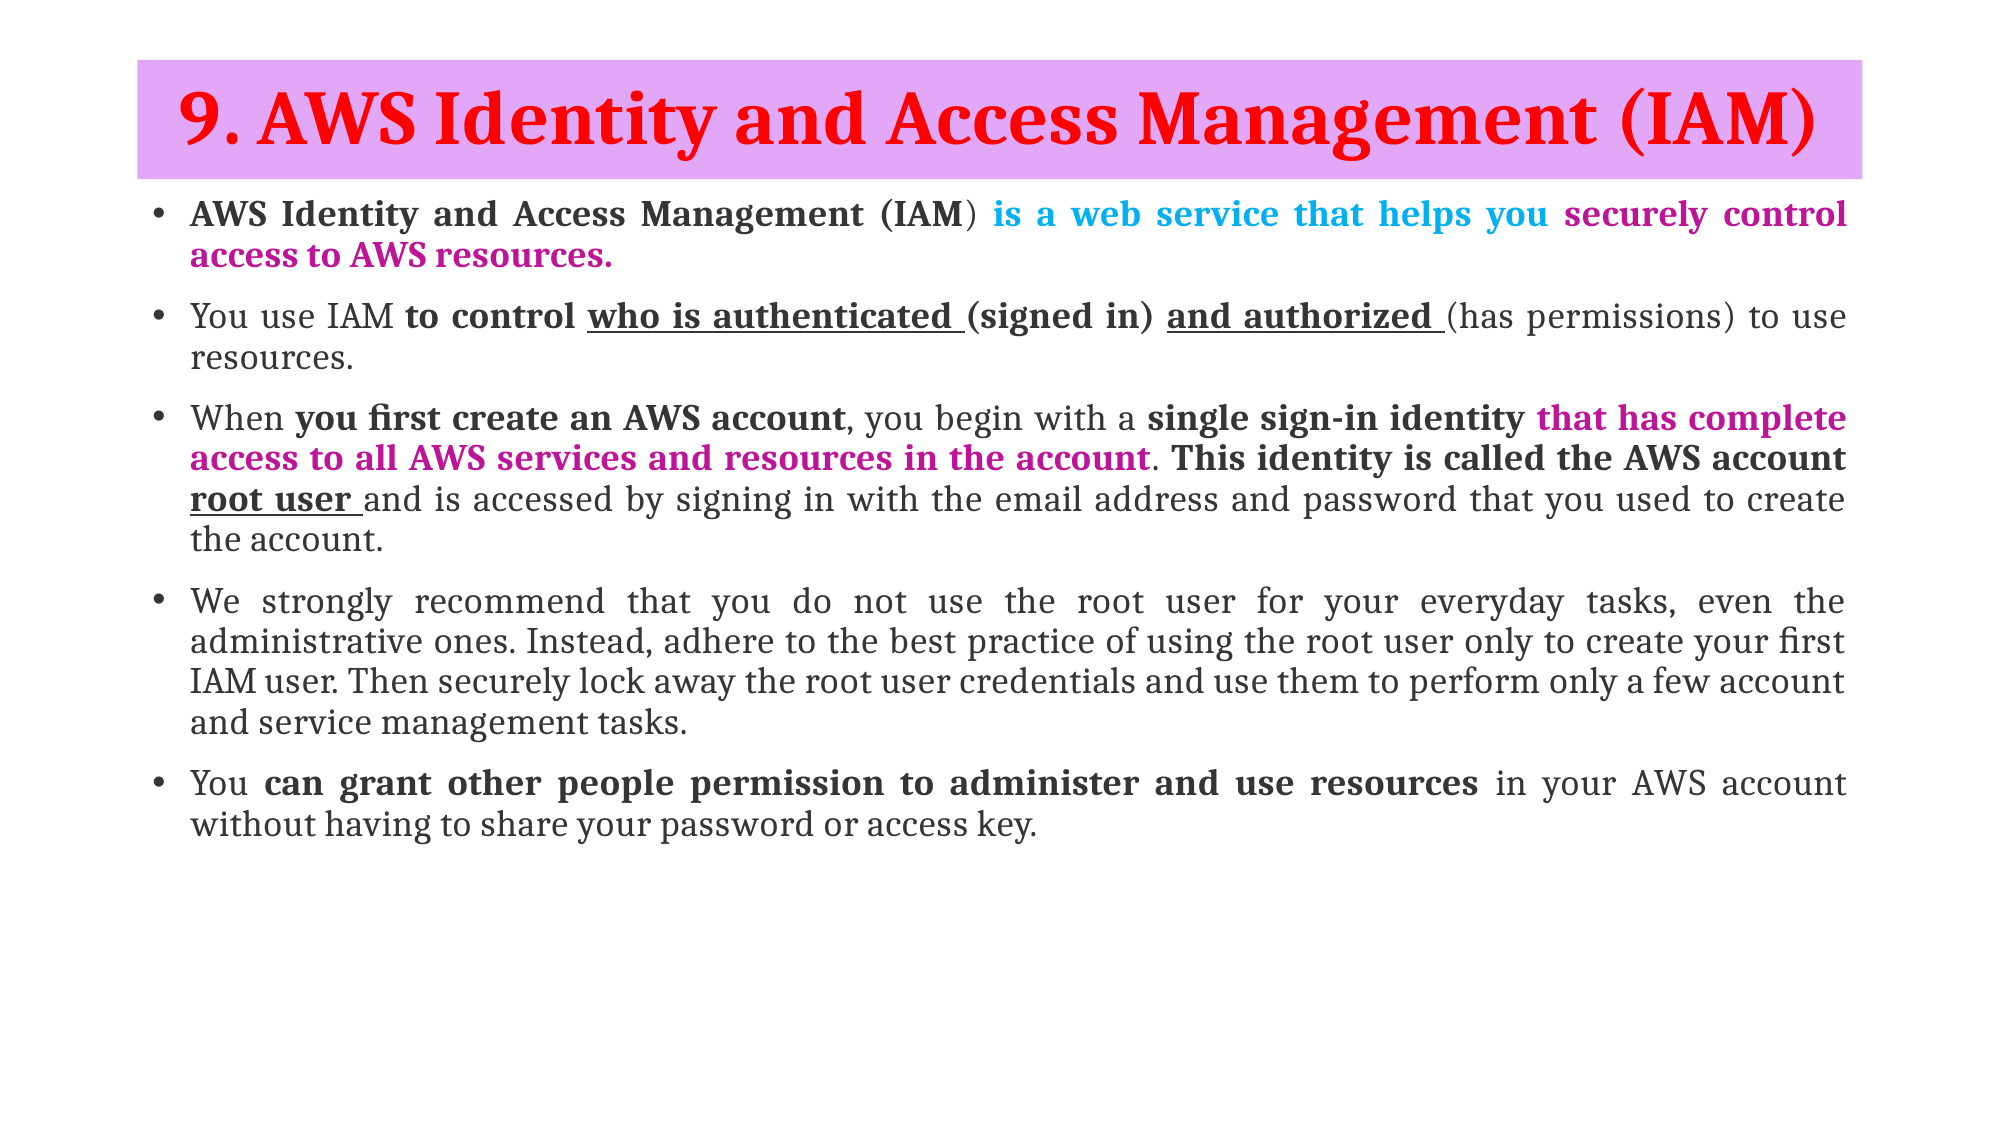

# 9. AWS Identity and Access Management (IAM)
AWS Identity and Access Management (IAM) is a web service that helps you securely control access to AWS resources.
You use IAM to control who is authenticated (signed in) and authorized (has permissions) to use resources.
When you ﬁrst create an AWS account, you begin with a single sign-in identity that has complete access to all AWS services and resources in the account. This identity is called the AWS account root user and is accessed by signing in with the email address and password that you used to create the account.
We strongly recommend that you do not use the root user for your everyday tasks, even the administrative ones. Instead, adhere to the best practice of using the root user only to create your ﬁrst IAM user. Then securely lock away the root user credentials and use them to perform only a few account and service management tasks.
You can grant other people permission to administer and use resources in your AWS account without having to share your password or access key.